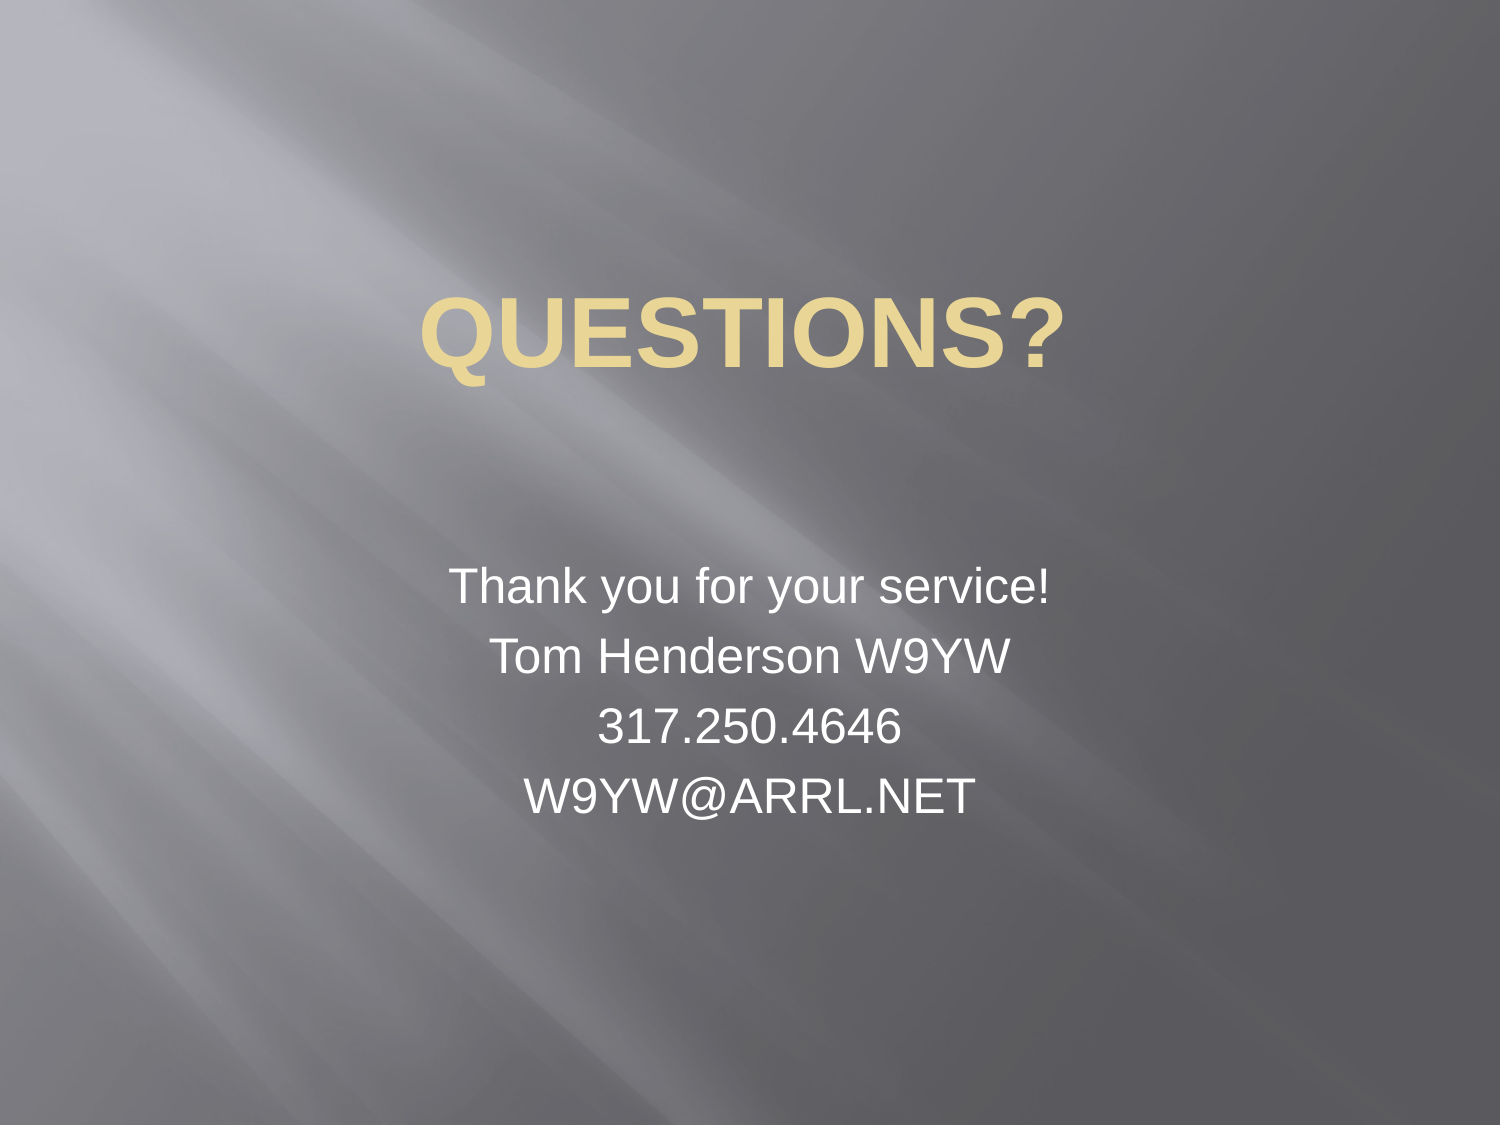

Questions?
Thank you for your service!
Tom Henderson W9YW
317.250.4646
W9YW@ARRL.NET